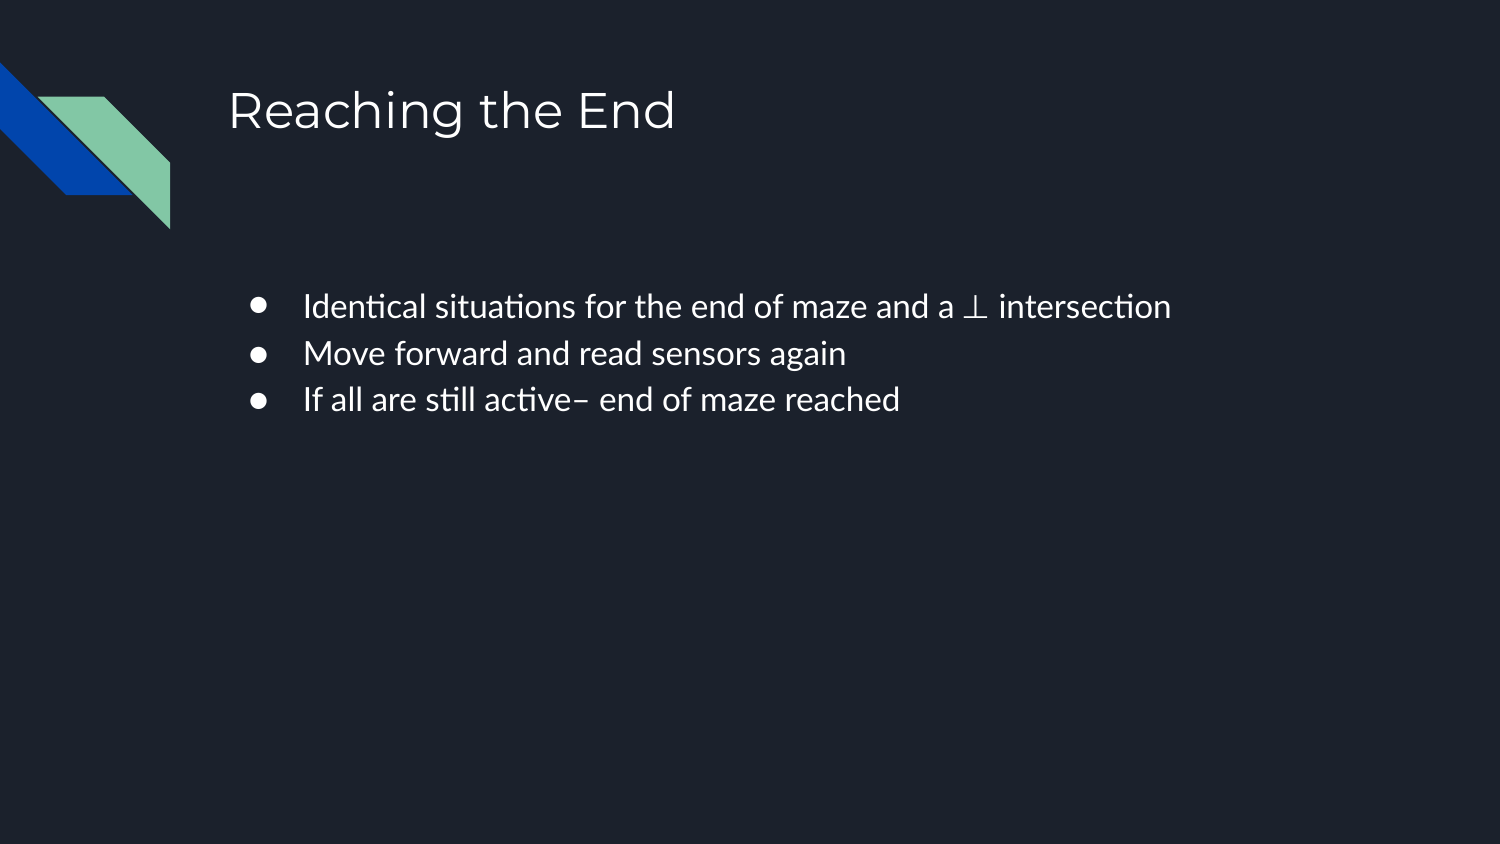

# Reaching the End
Identical situations for the end of maze and a ⟂ intersection
Move forward and read sensors again
If all are still active– end of maze reached